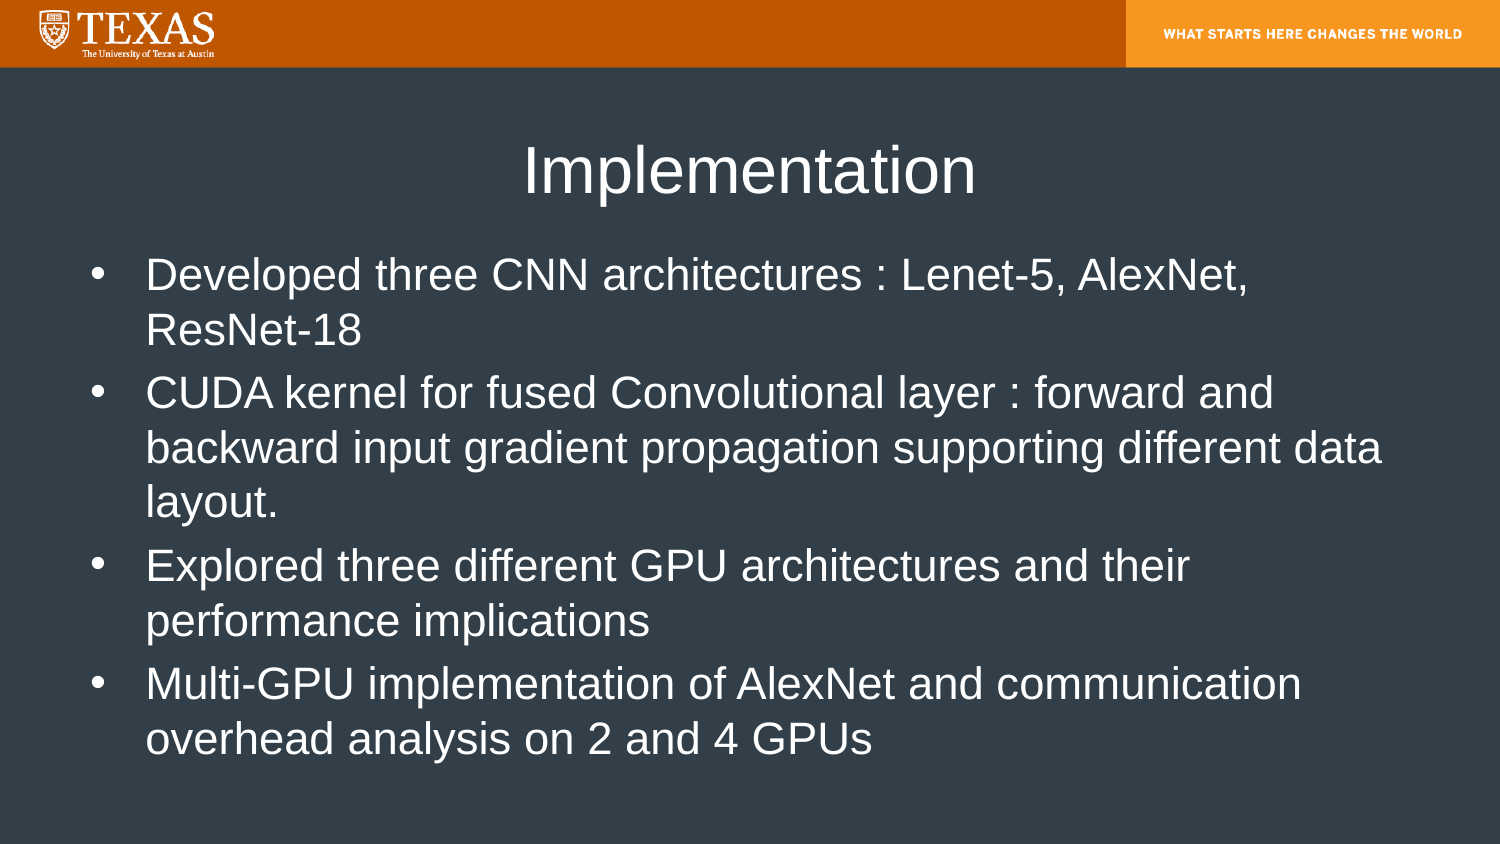

# Implementation
Developed three CNN architectures : Lenet-5, AlexNet, ResNet-18
CUDA kernel for fused Convolutional layer : forward and backward input gradient propagation supporting different data layout.
Explored three different GPU architectures and their performance implications
Multi-GPU implementation of AlexNet and communication overhead analysis on 2 and 4 GPUs